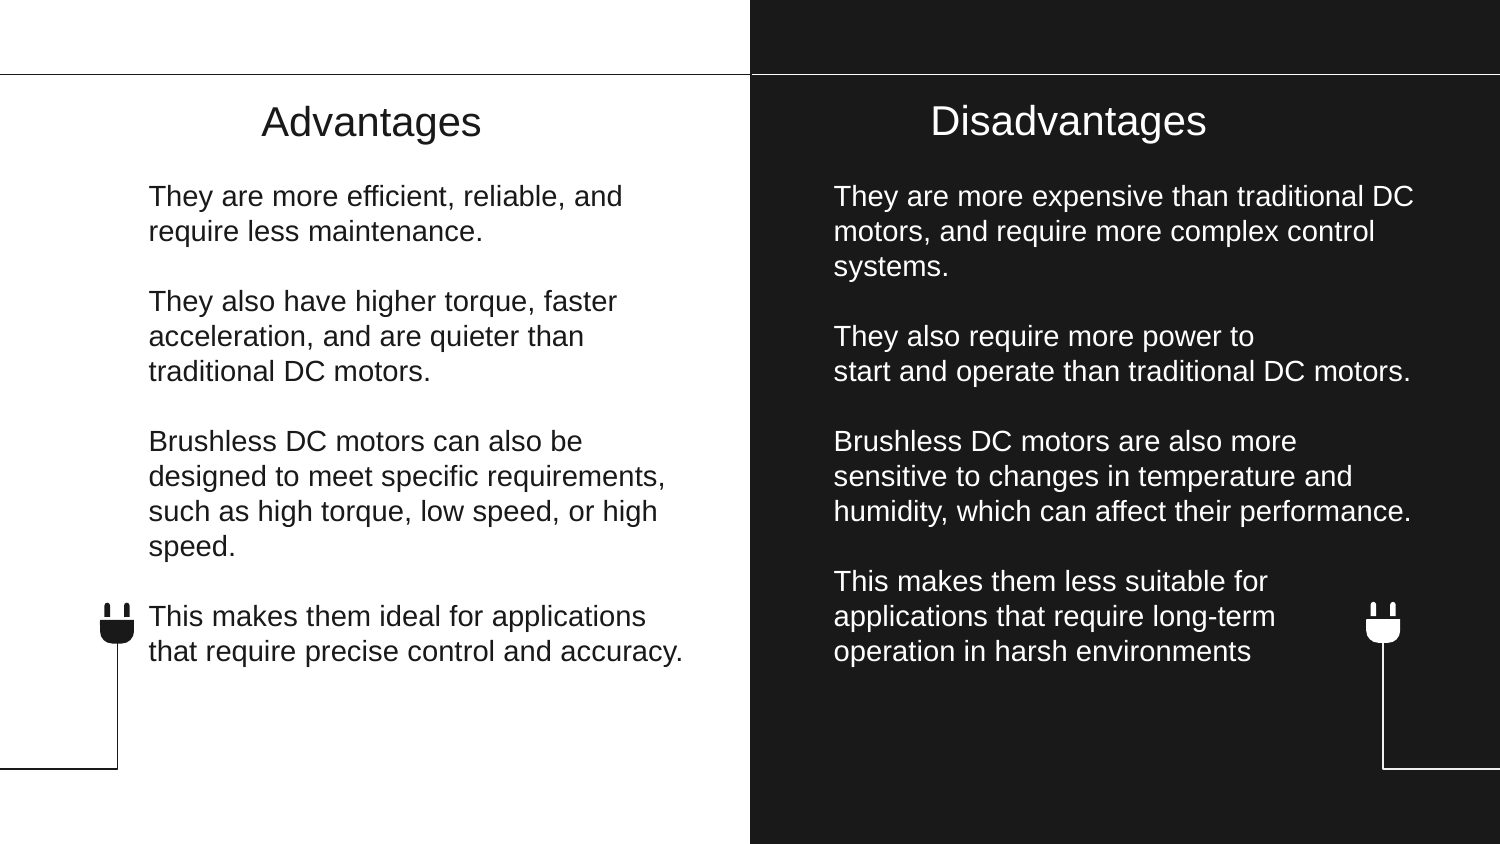

Disadvantages
Advantages
They are more efficient, reliable, and require less maintenance.

They also have higher torque, faster acceleration, and are quieter than traditional DC motors.

Brushless DC motors can also be designed to meet specific requirements, such as high torque, low speed, or high speed.

This makes them ideal for applications that require precise control and accuracy.
 They are more expensive than traditional DC
 motors, and require more complex control
 systems.

 They also require more power to
 start and operate than traditional DC motors.

 Brushless DC motors are also more
 sensitive to changes in temperature and
 humidity, which can affect their performance.

 This makes them less suitable for
 applications that require long-term
 operation in harsh environments